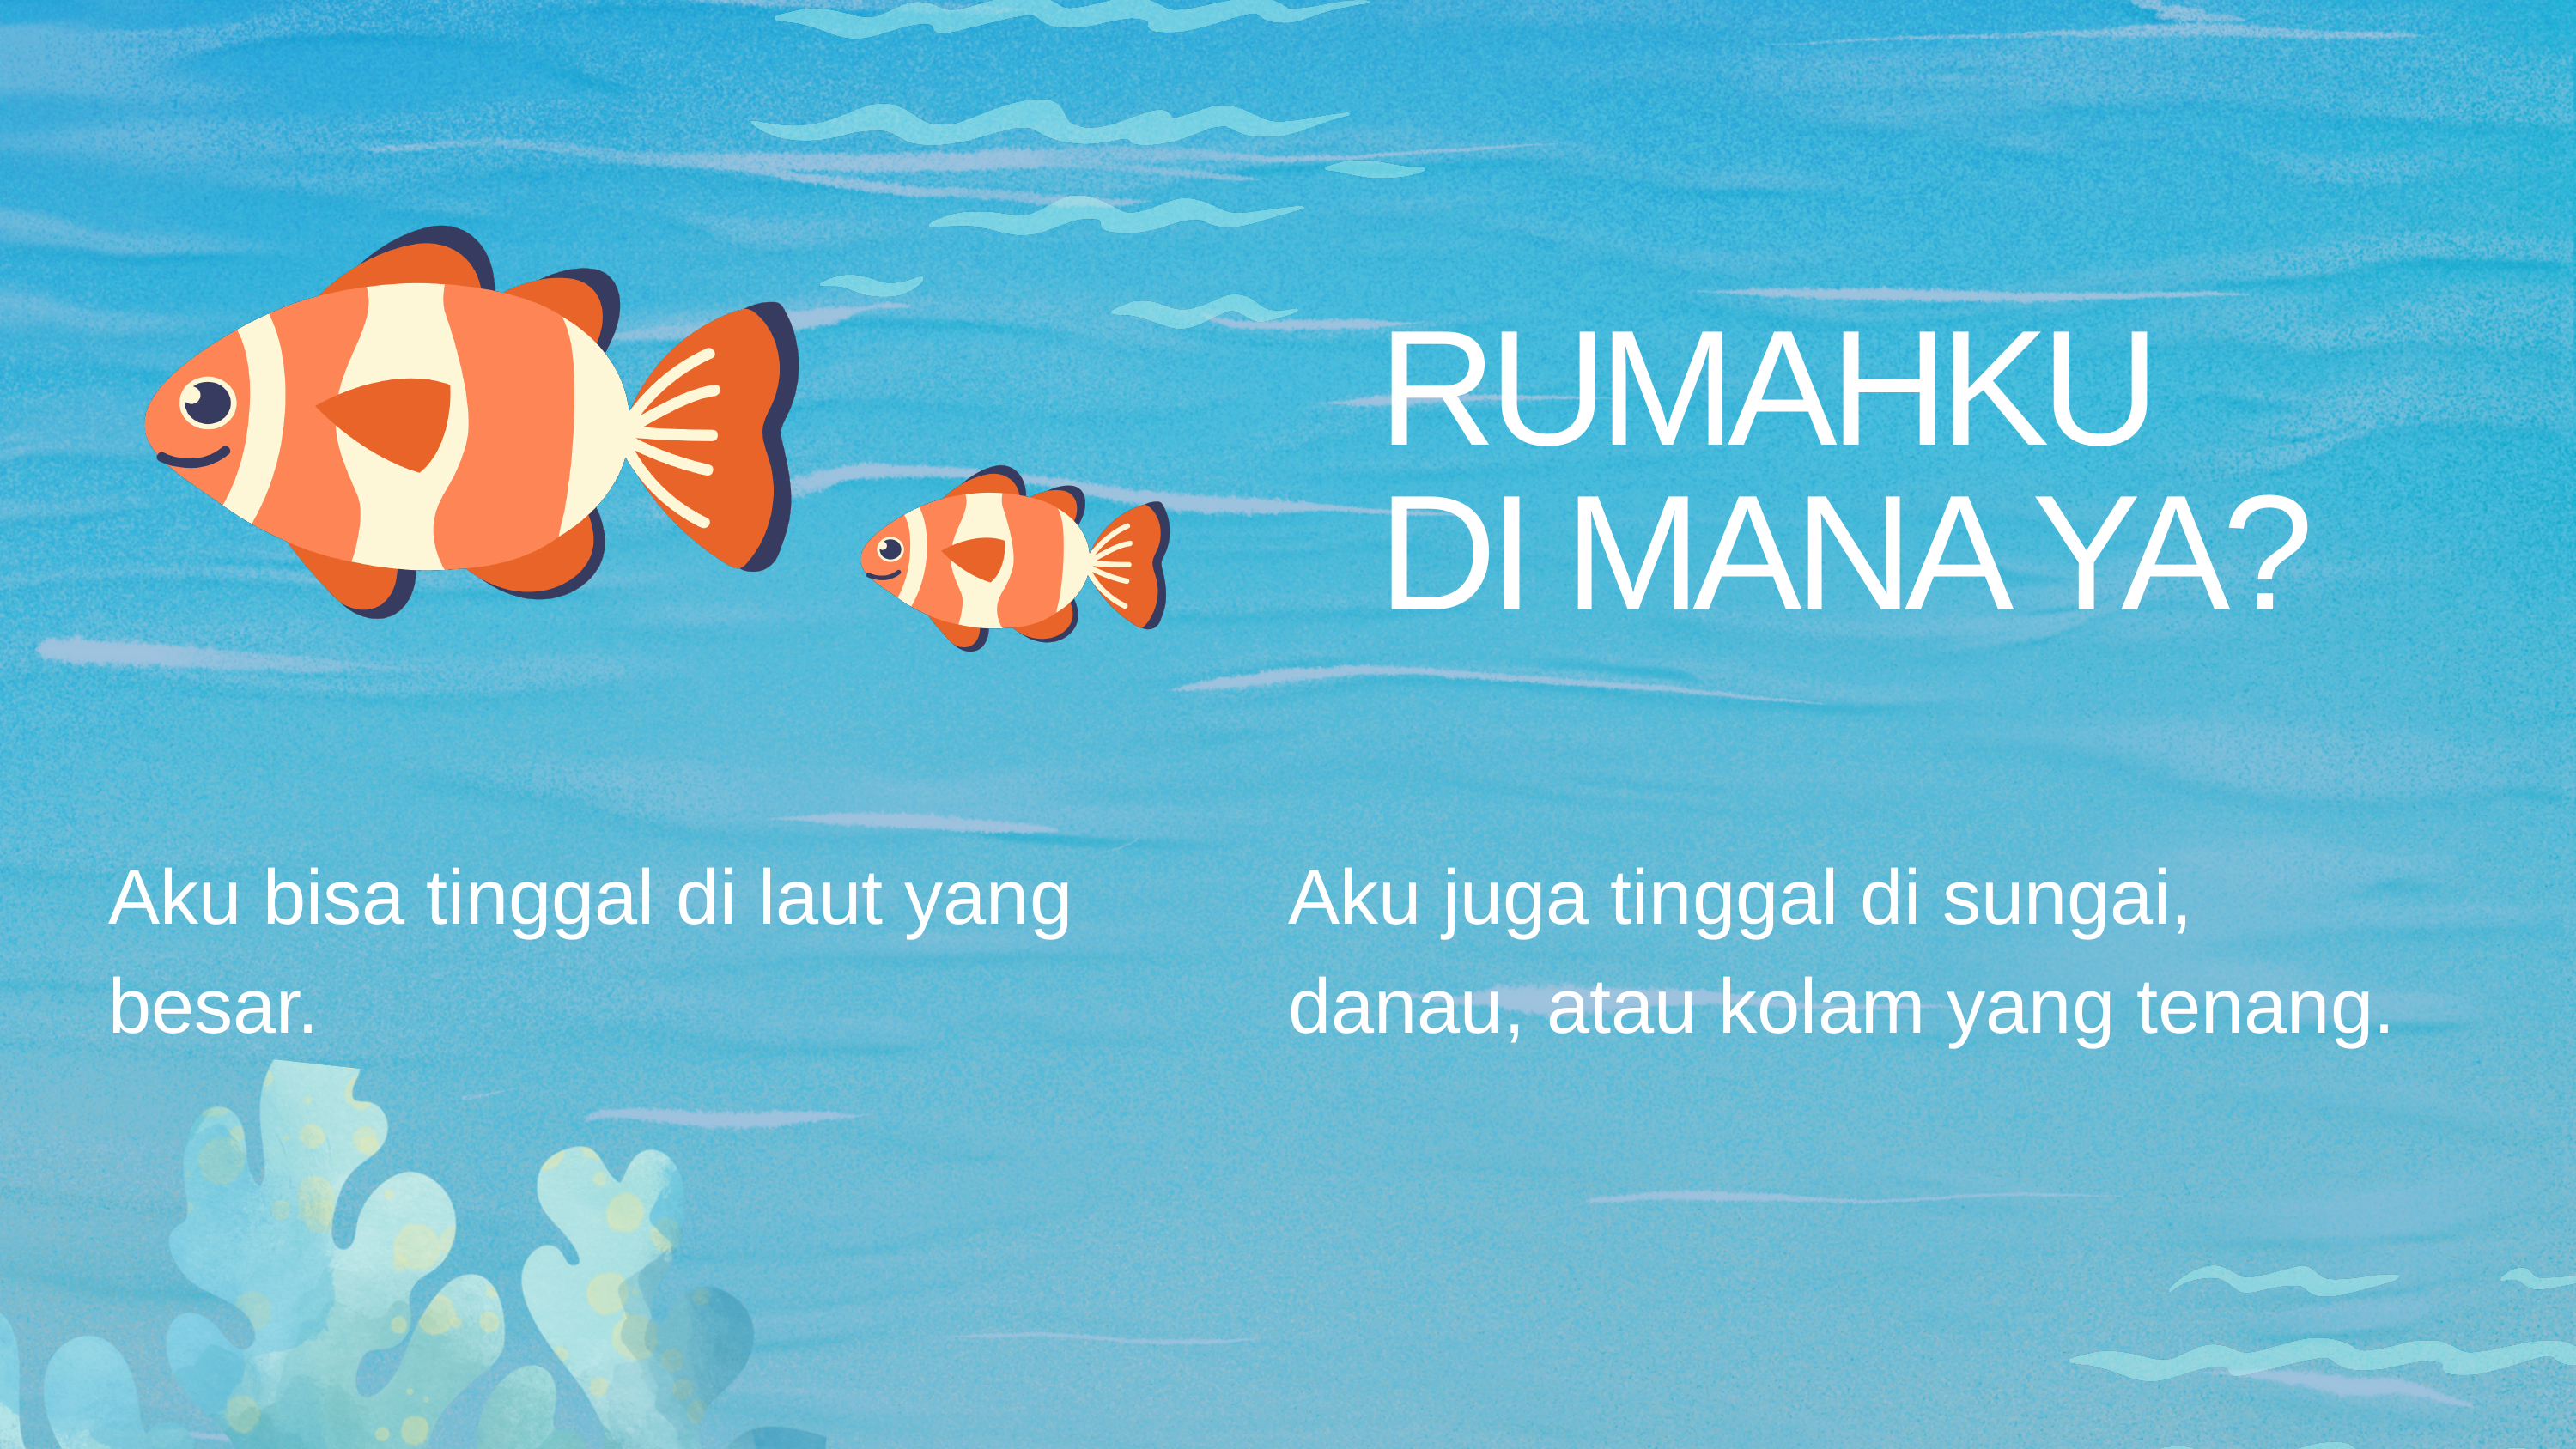

RUMAHKU DI MANA YA?

Aku bisa tinggal di laut yang besar.
Aku juga tinggal di sungai, danau, atau kolam yang tenang.